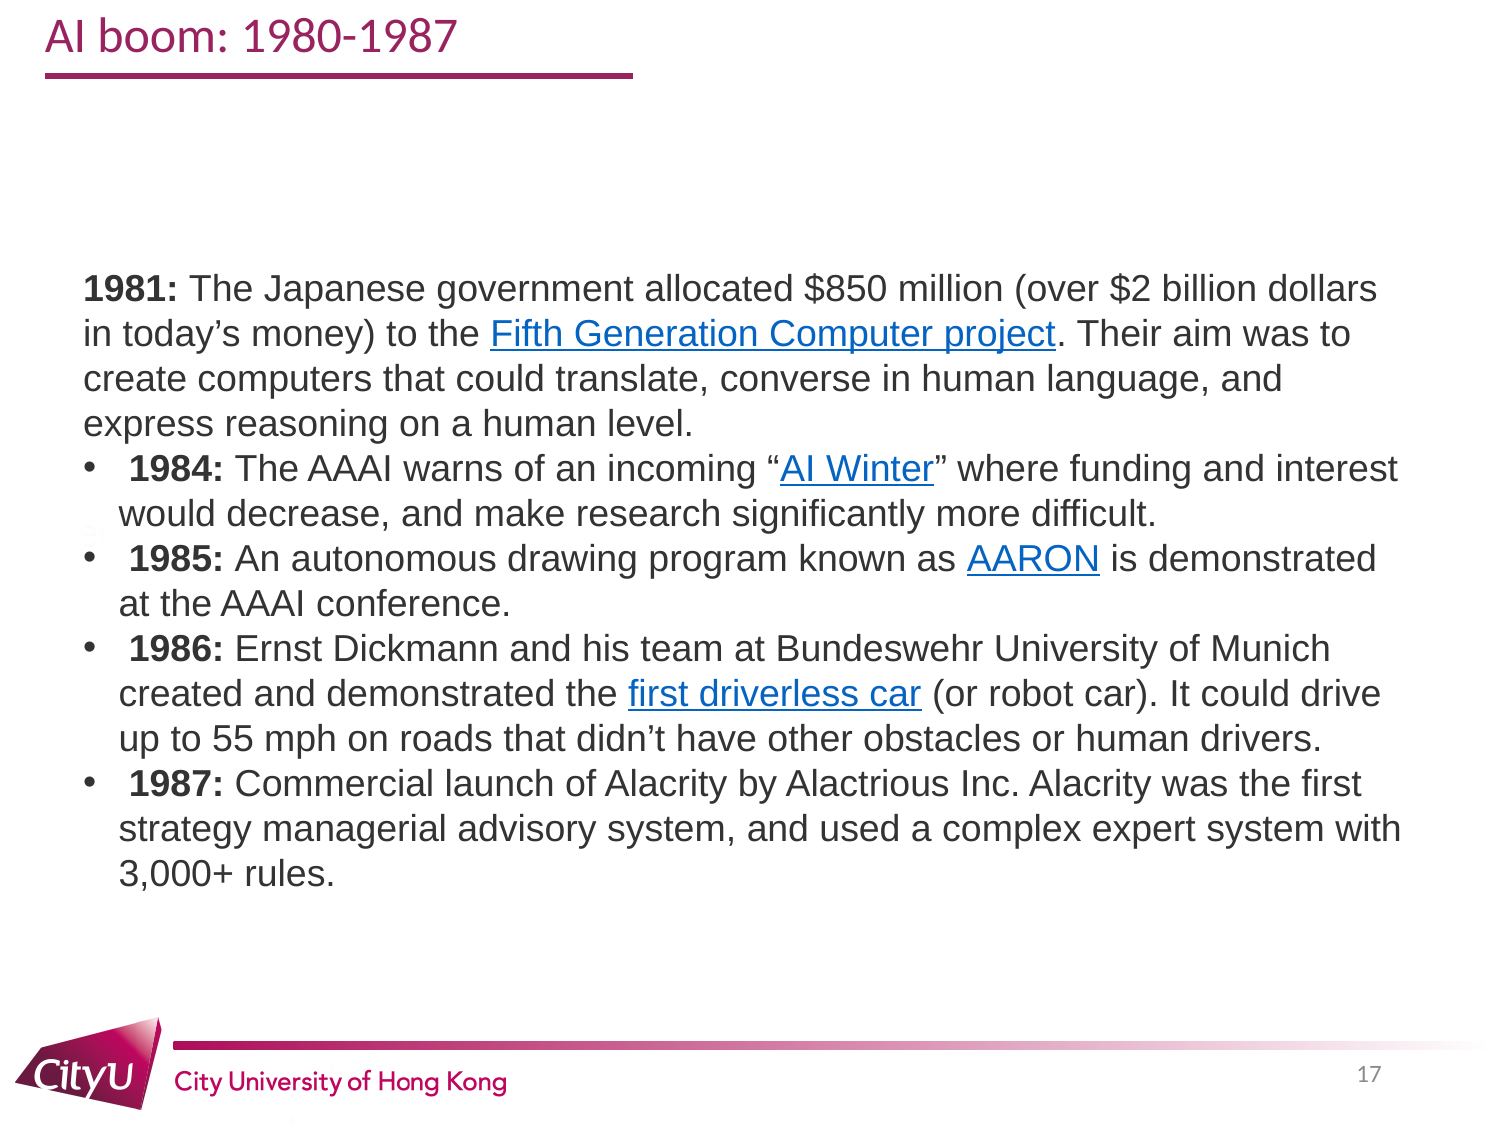

# AI boom: 1980-1987
1981: The Japanese government allocated $850 million (over $2 billion dollars in today’s money) to the Fifth Generation Computer project. Their aim was to create computers that could translate, converse in human language, and express reasoning on a human level.
 1984: The AAAI warns of an incoming “AI Winter” where funding and interest would decrease, and make research significantly more difficult.
 1985: An autonomous drawing program known as AARON is demonstrated at the AAAI conference.
 1986: Ernst Dickmann and his team at Bundeswehr University of Munich created and demonstrated the first driverless car (or robot car). It could drive up to 55 mph on roads that didn’t have other obstacles or human drivers.
 1987: Commercial launch of Alacrity by Alactrious Inc. Alacrity was the first strategy managerial advisory system, and used a complex expert system with 3,000+ rules.
17